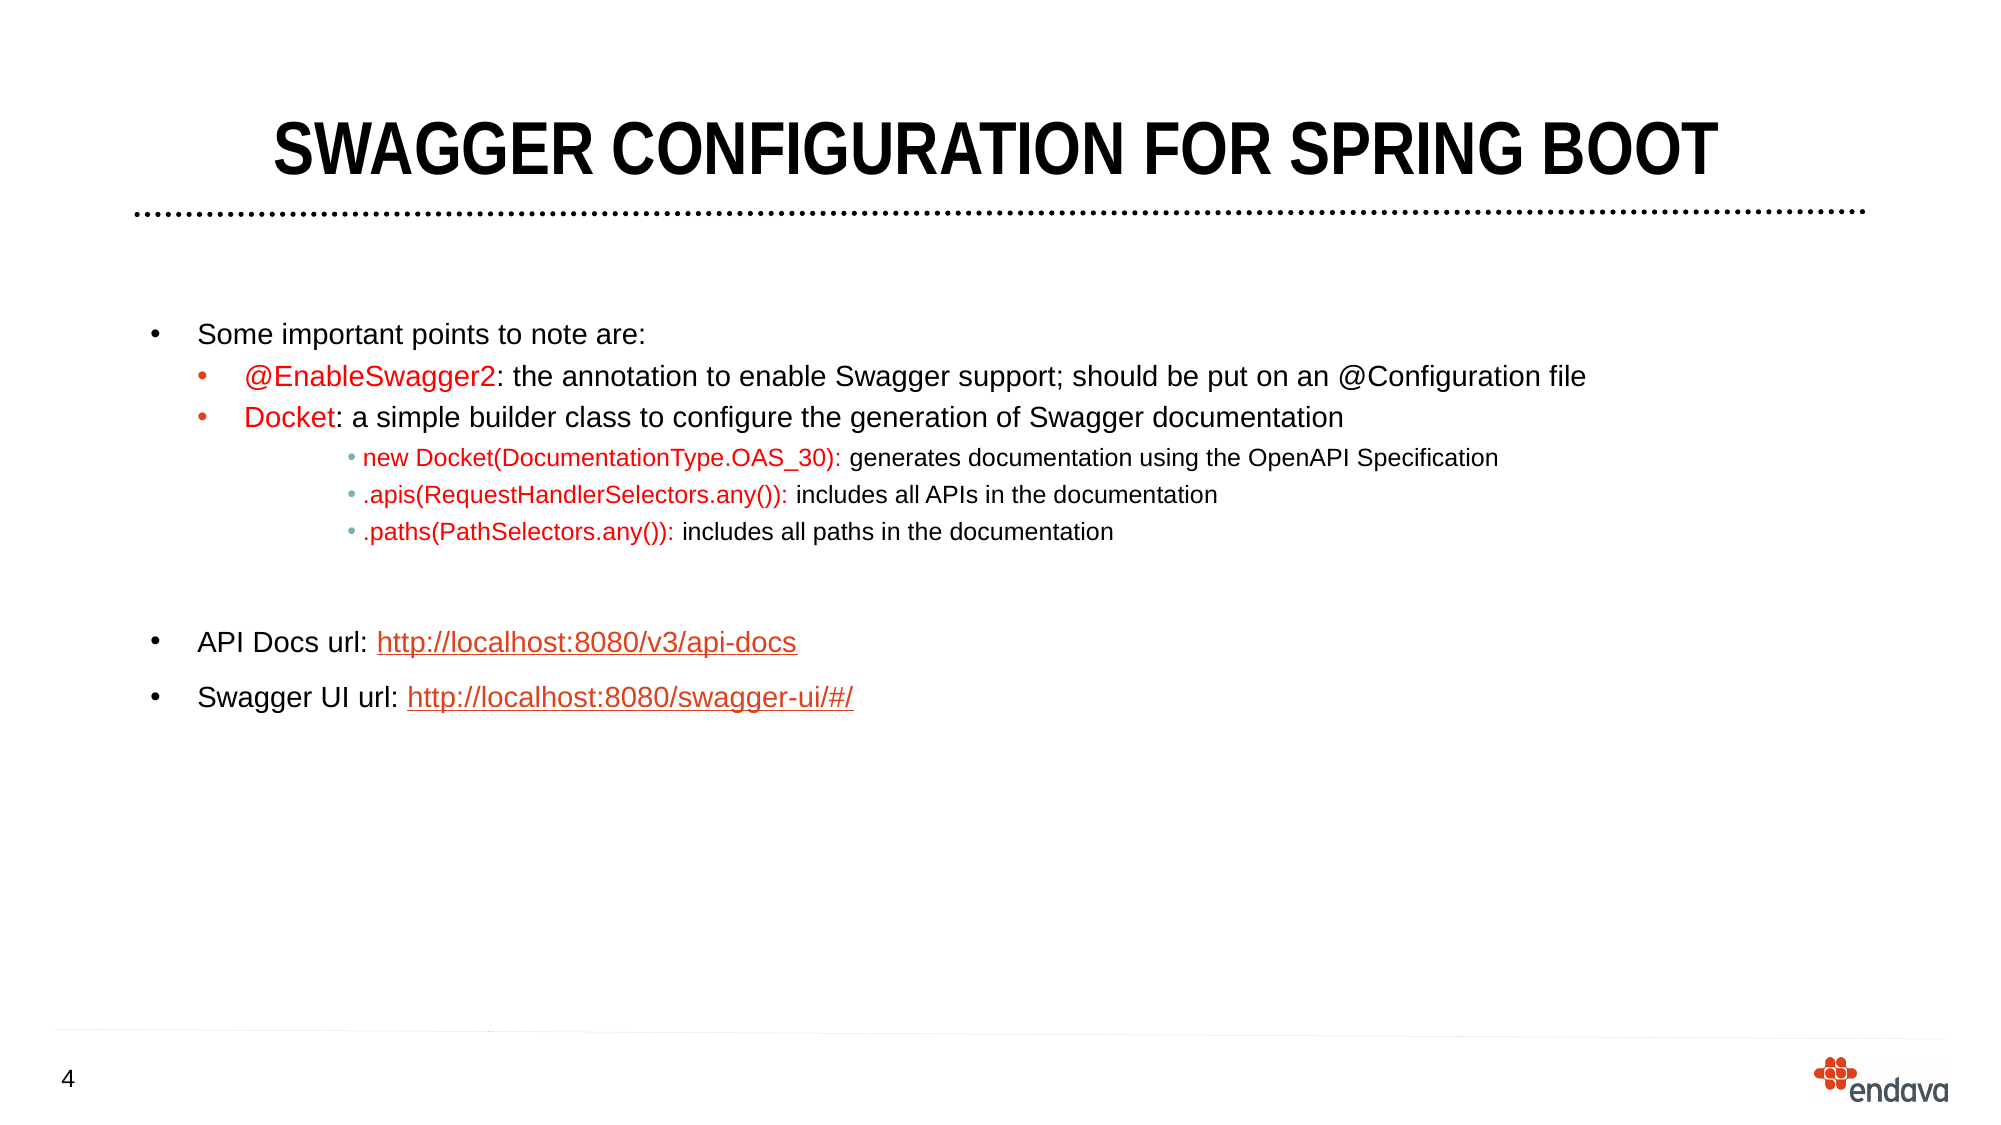

# Swagger configuration for spring boot

Some important points to note are:
@EnableSwagger2: the annotation to enable Swagger support; should be put on an @Configuration file
Docket: a simple builder class to configure the generation of Swagger documentation
 new Docket(DocumentationType.OAS_30): generates documentation using the OpenAPI Specification
 .apis(RequestHandlerSelectors.any()): includes all APIs in the documentation
 .paths(PathSelectors.any()): includes all paths in the documentation

API Docs url: http://localhost:8080/v3/api-docs
Swagger UI url: http://localhost:8080/swagger-ui/#/